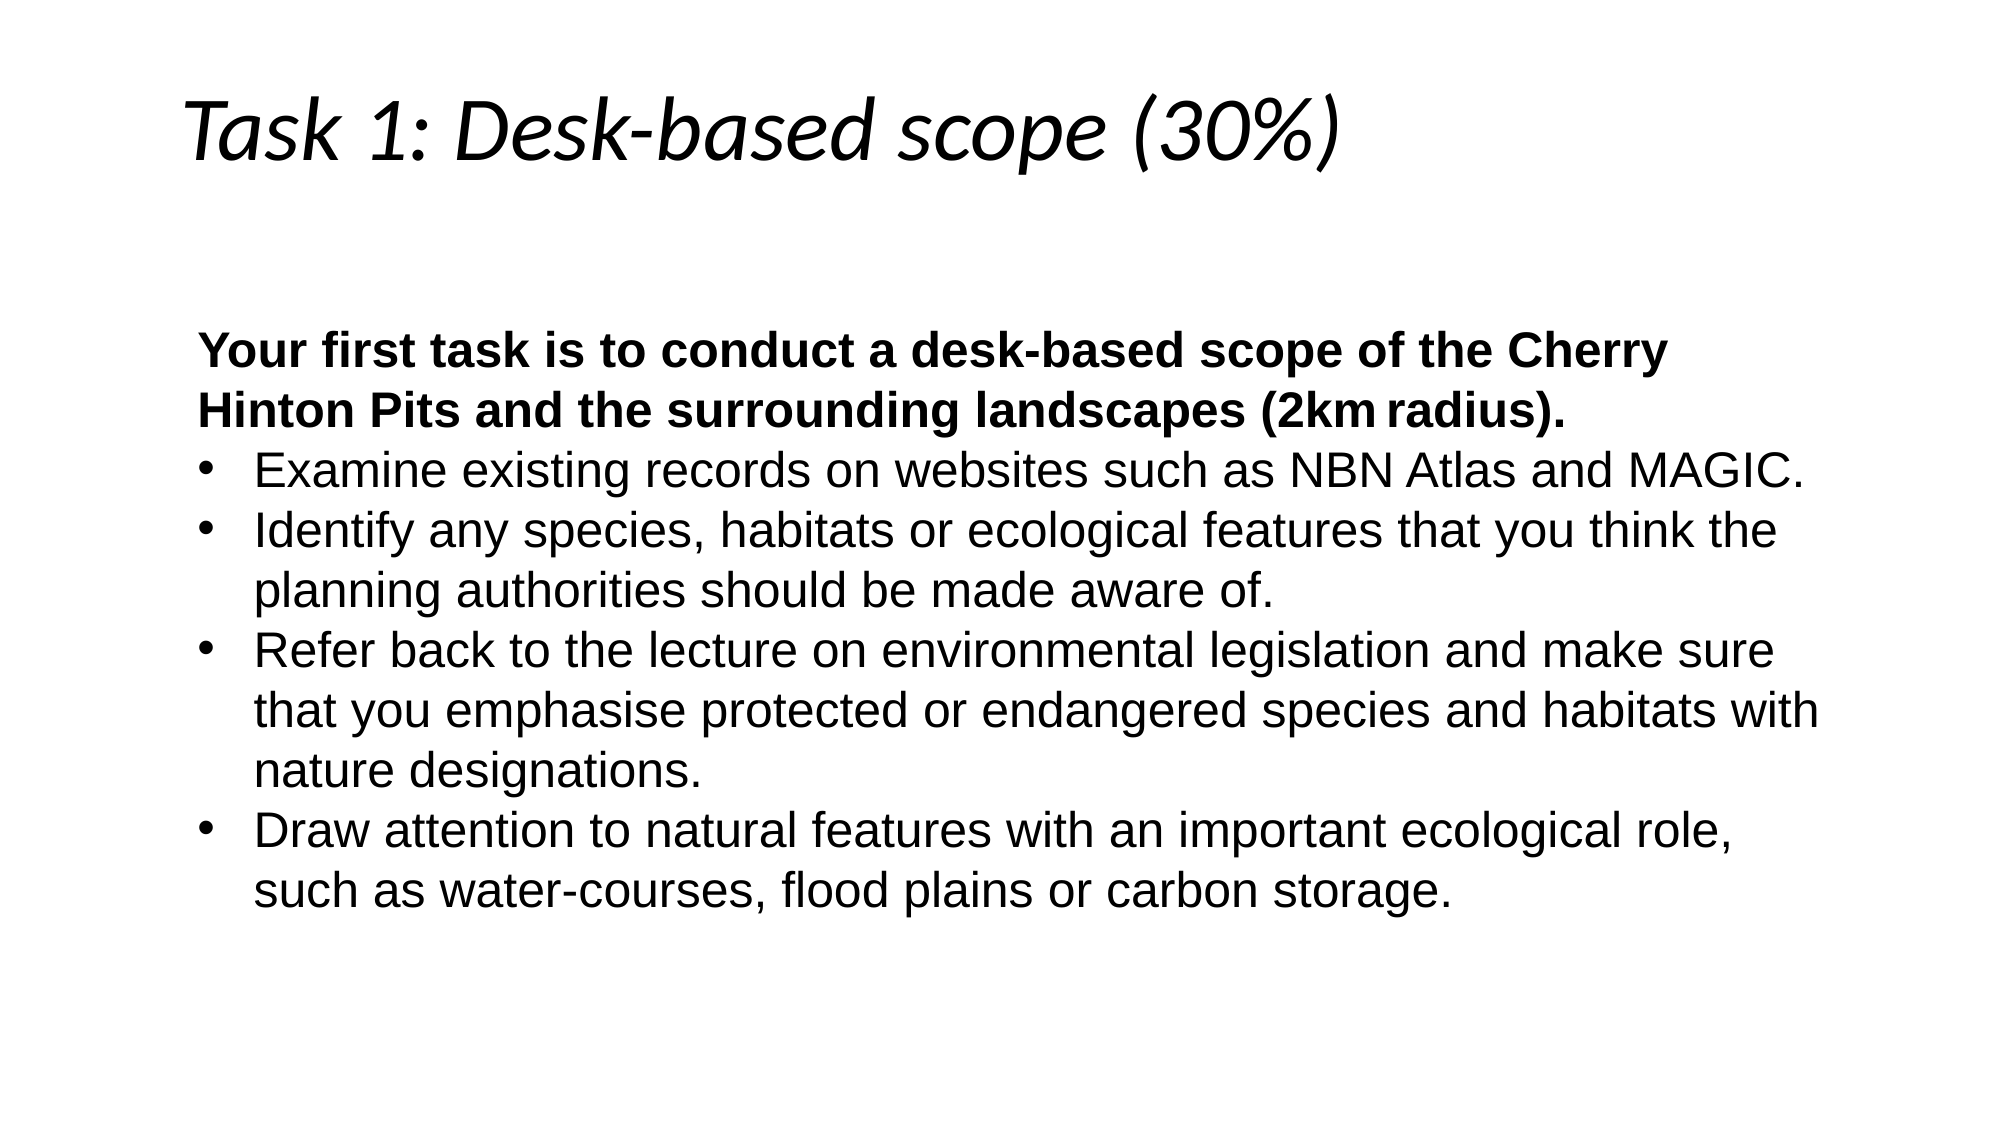

# Task 1: Desk-based scope (30%)

Your first task is to conduct a desk-based scope of the Cherry Hinton Pits and the surrounding landscapes (2km radius).
Examine existing records on websites such as NBN Atlas and MAGIC.
Identify any species, habitats or ecological features that you think the planning authorities should be made aware of.
Refer back to the lecture on environmental legislation and make sure that you emphasise protected or endangered species and habitats with nature designations.
Draw attention to natural features with an important ecological role, such as water-courses, flood plains or carbon storage.